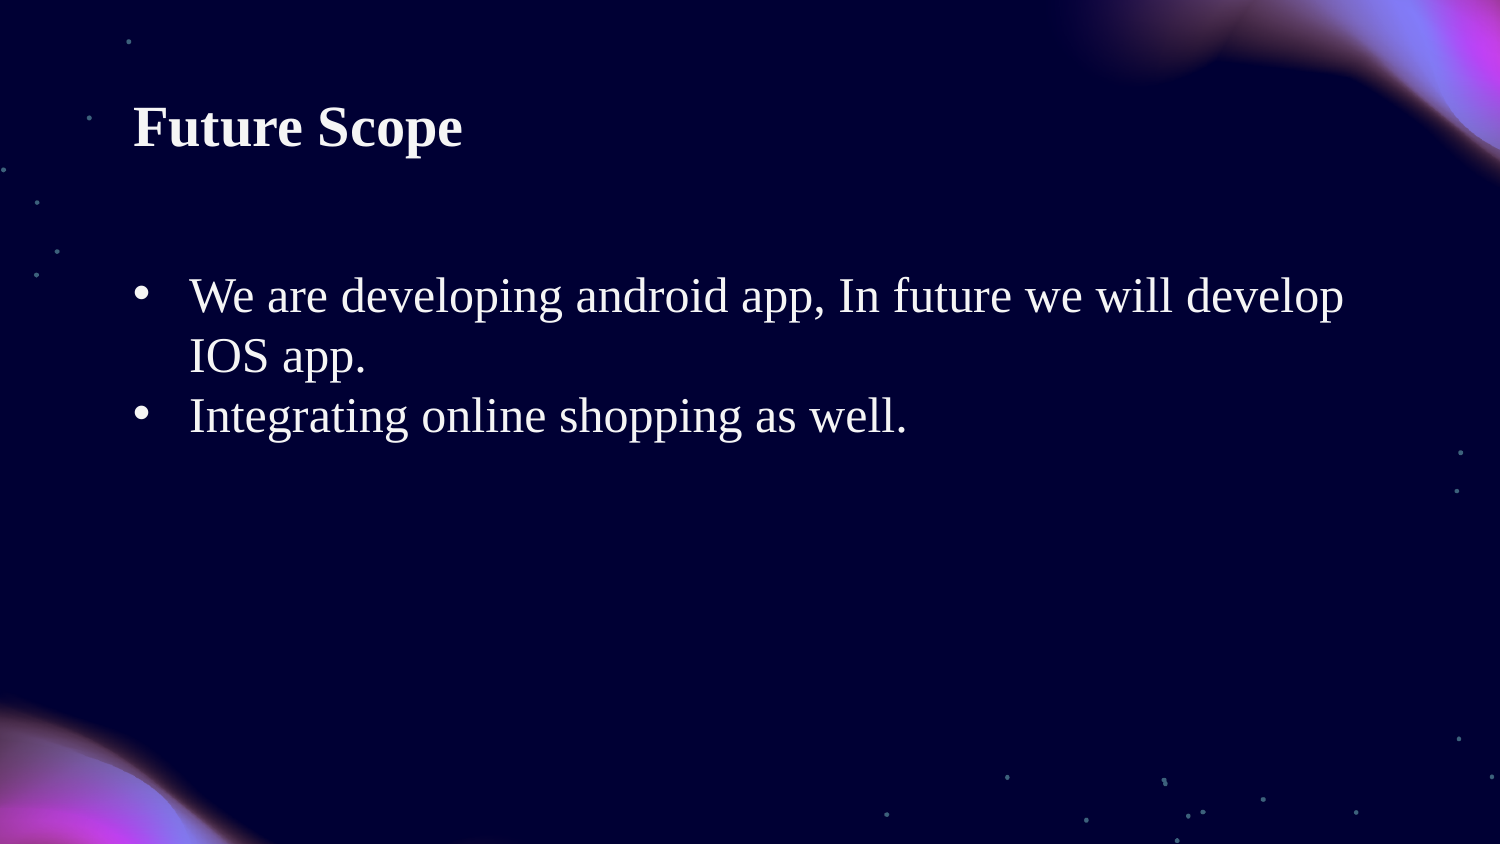

# Future Scope
We are developing android app, In future we will develop IOS app.
Integrating online shopping as well.